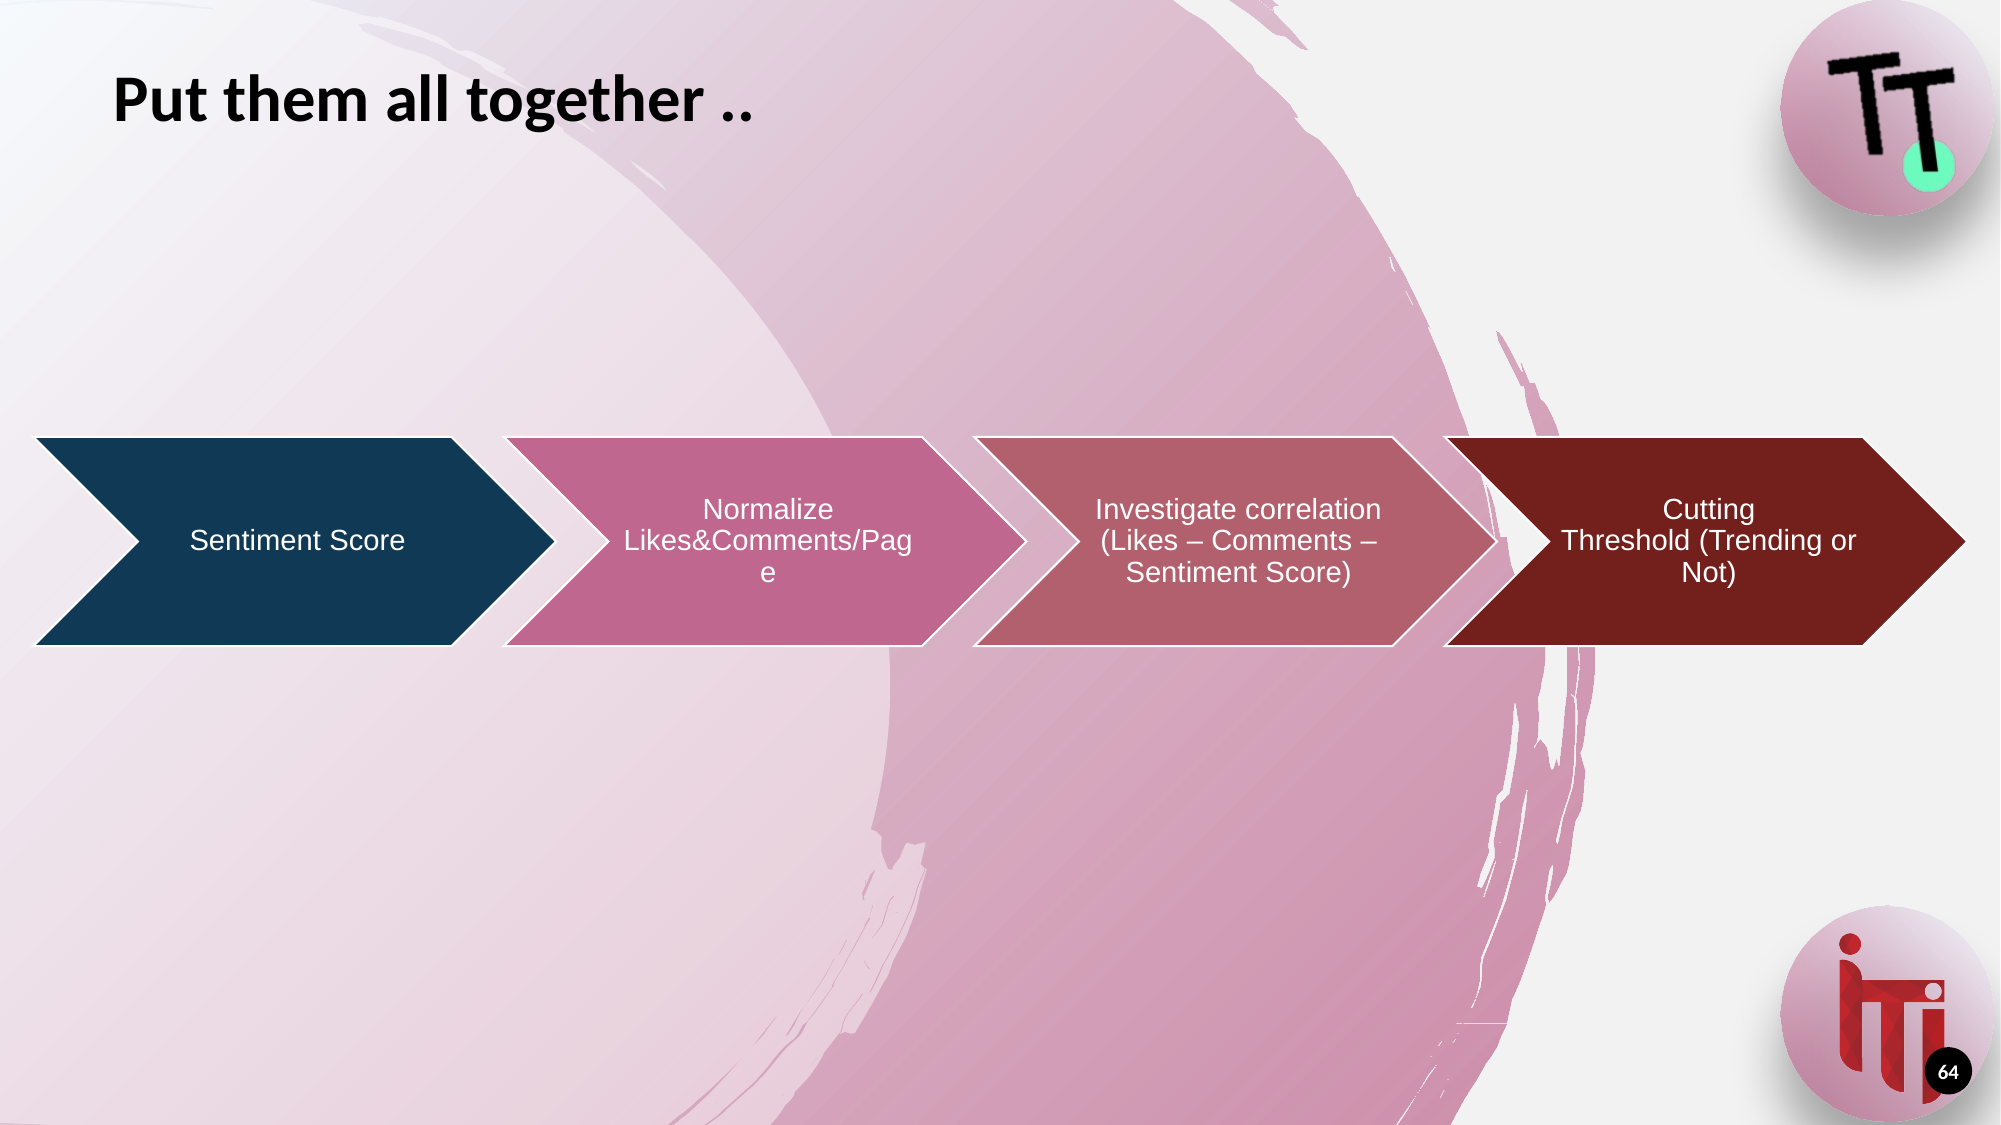

Sentiment Score
Normalize Likes&Comments/Page
Investigate correlation (Likes – Comments – Sentiment Score)
Cutting Threshold (Trending or Not)
Put them all together ..